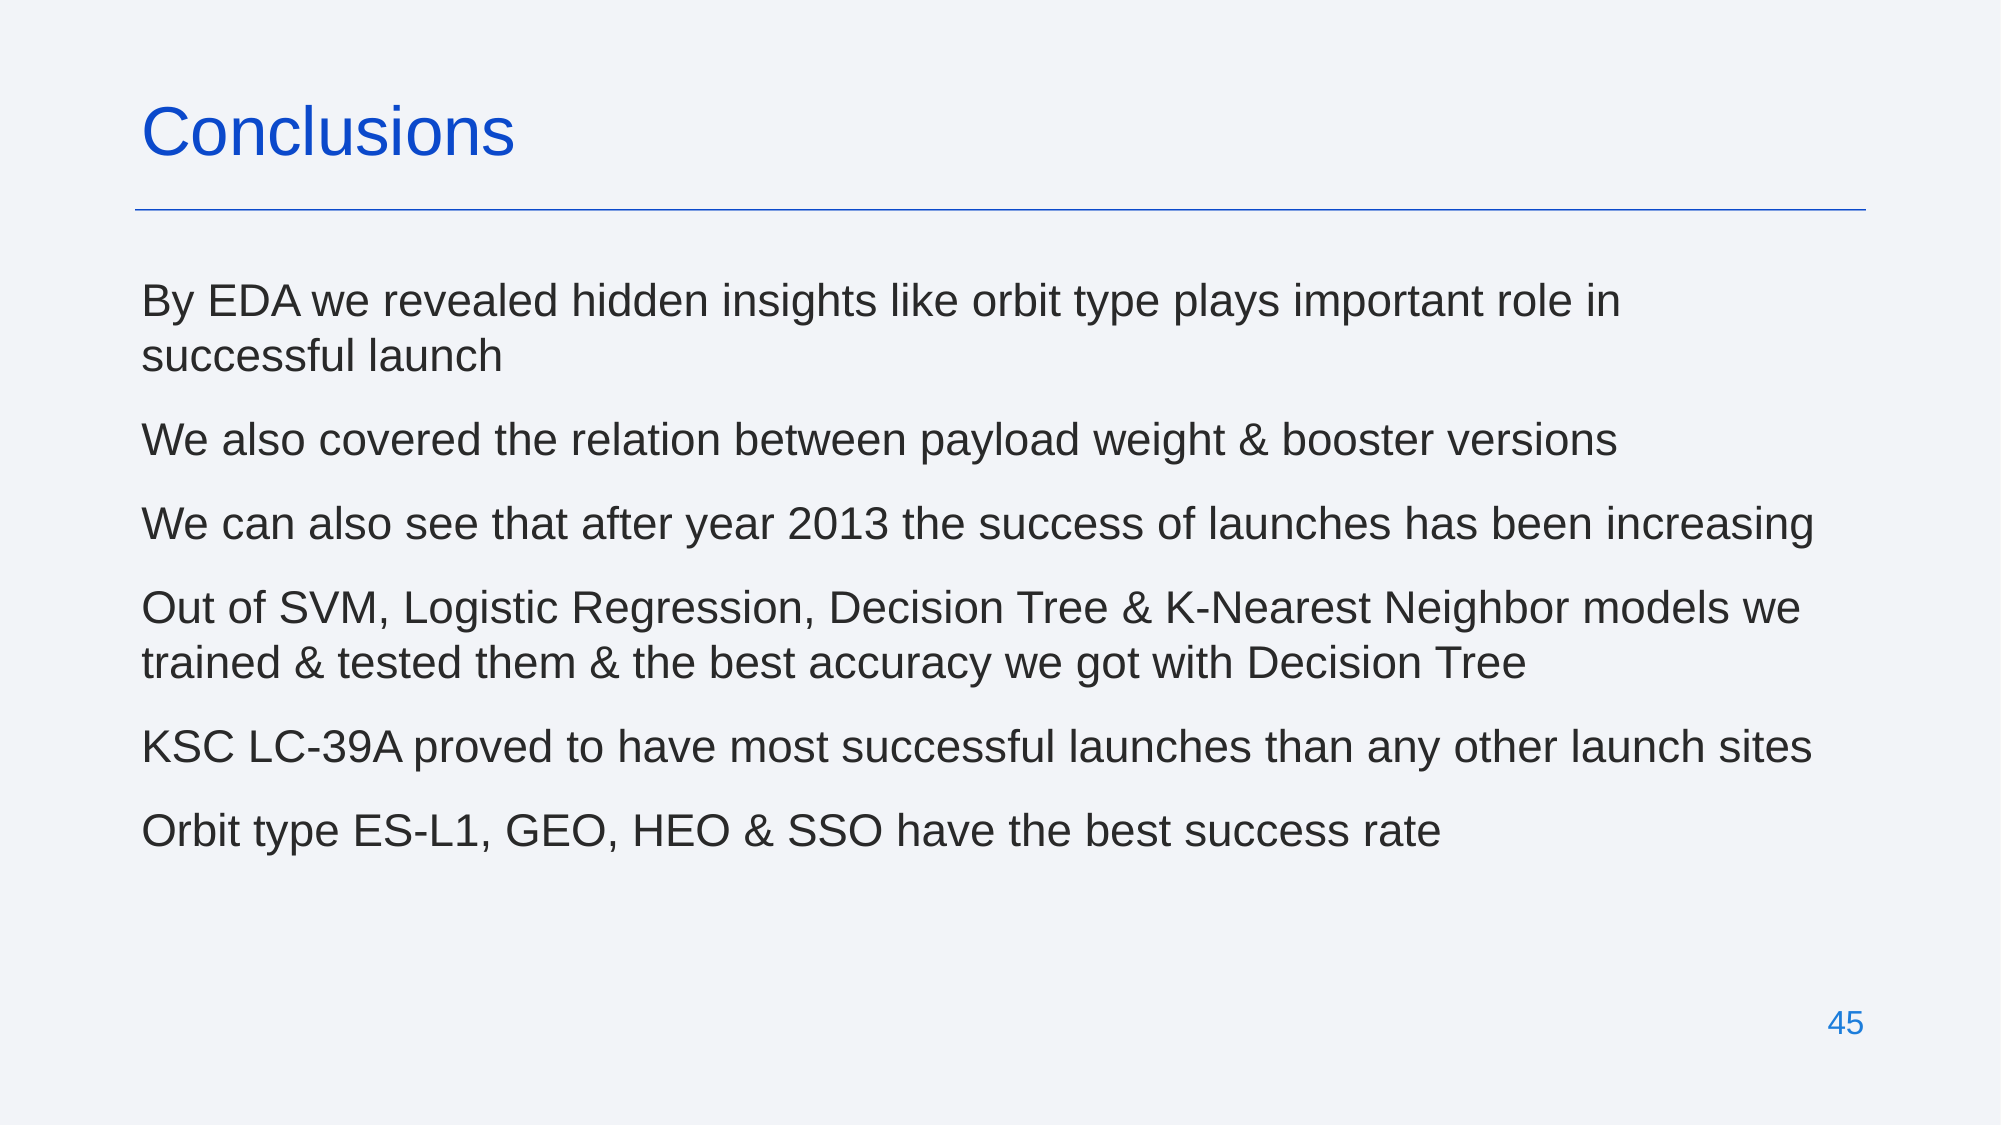

Conclusions
By EDA we revealed hidden insights like orbit type plays important role in successful launch
We also covered the relation between payload weight & booster versions
We can also see that after year 2013 the success of launches has been increasing
Out of SVM, Logistic Regression, Decision Tree & K-Nearest Neighbor models we trained & tested them & the best accuracy we got with Decision Tree
KSC LC-39A proved to have most successful launches than any other launch sites
Orbit type ES-L1, GEO, HEO & SSO have the best success rate
45